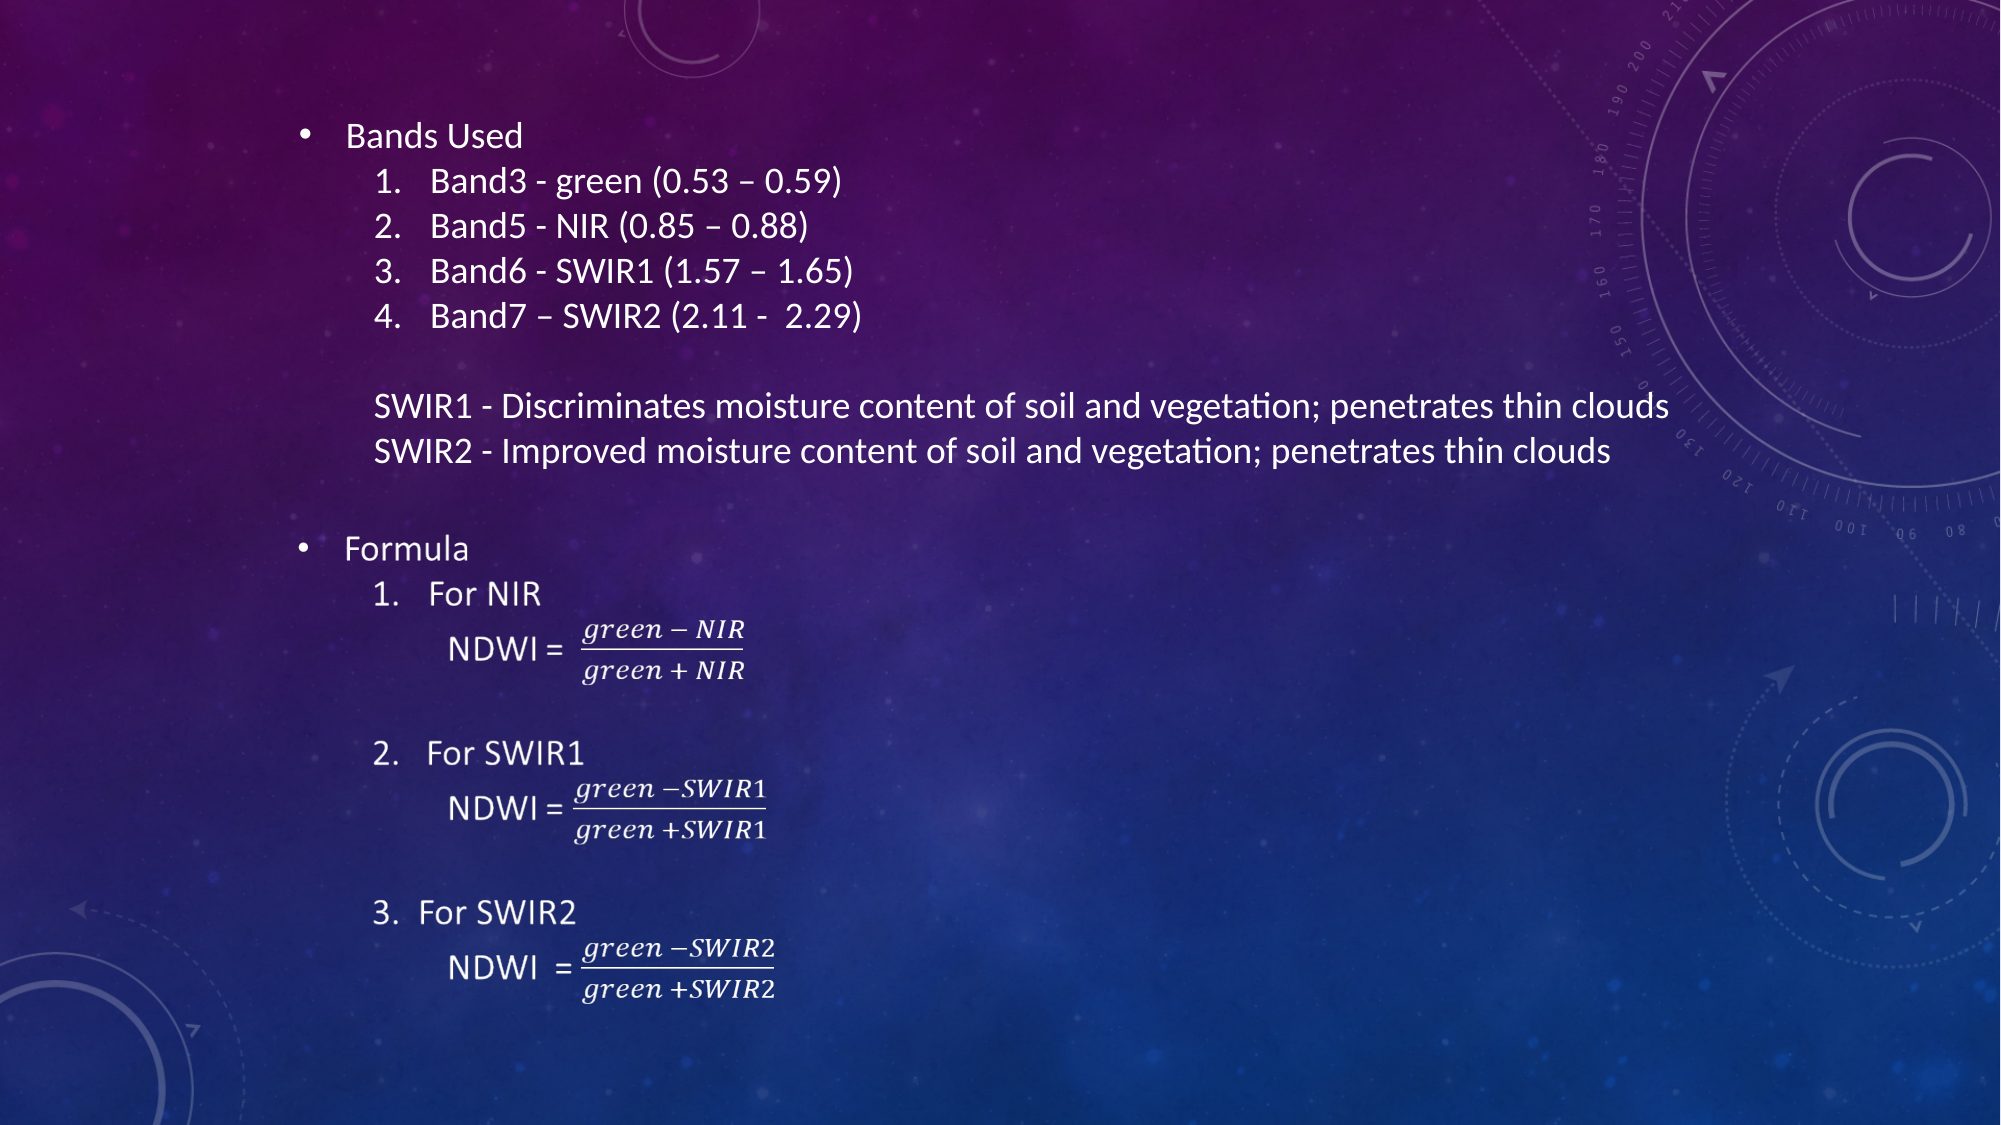

Bands Used
Band3 - green (0.53 – 0.59)
Band5 - NIR (0.85 – 0.88)
Band6 - SWIR1 (1.57 – 1.65)
Band7 – SWIR2 (2.11 -  2.29)

SWIR1 - Discriminates moisture content of soil and vegetation; penetrates thin clouds
SWIR2 - Improved moisture content of soil and vegetation; penetrates thin clouds